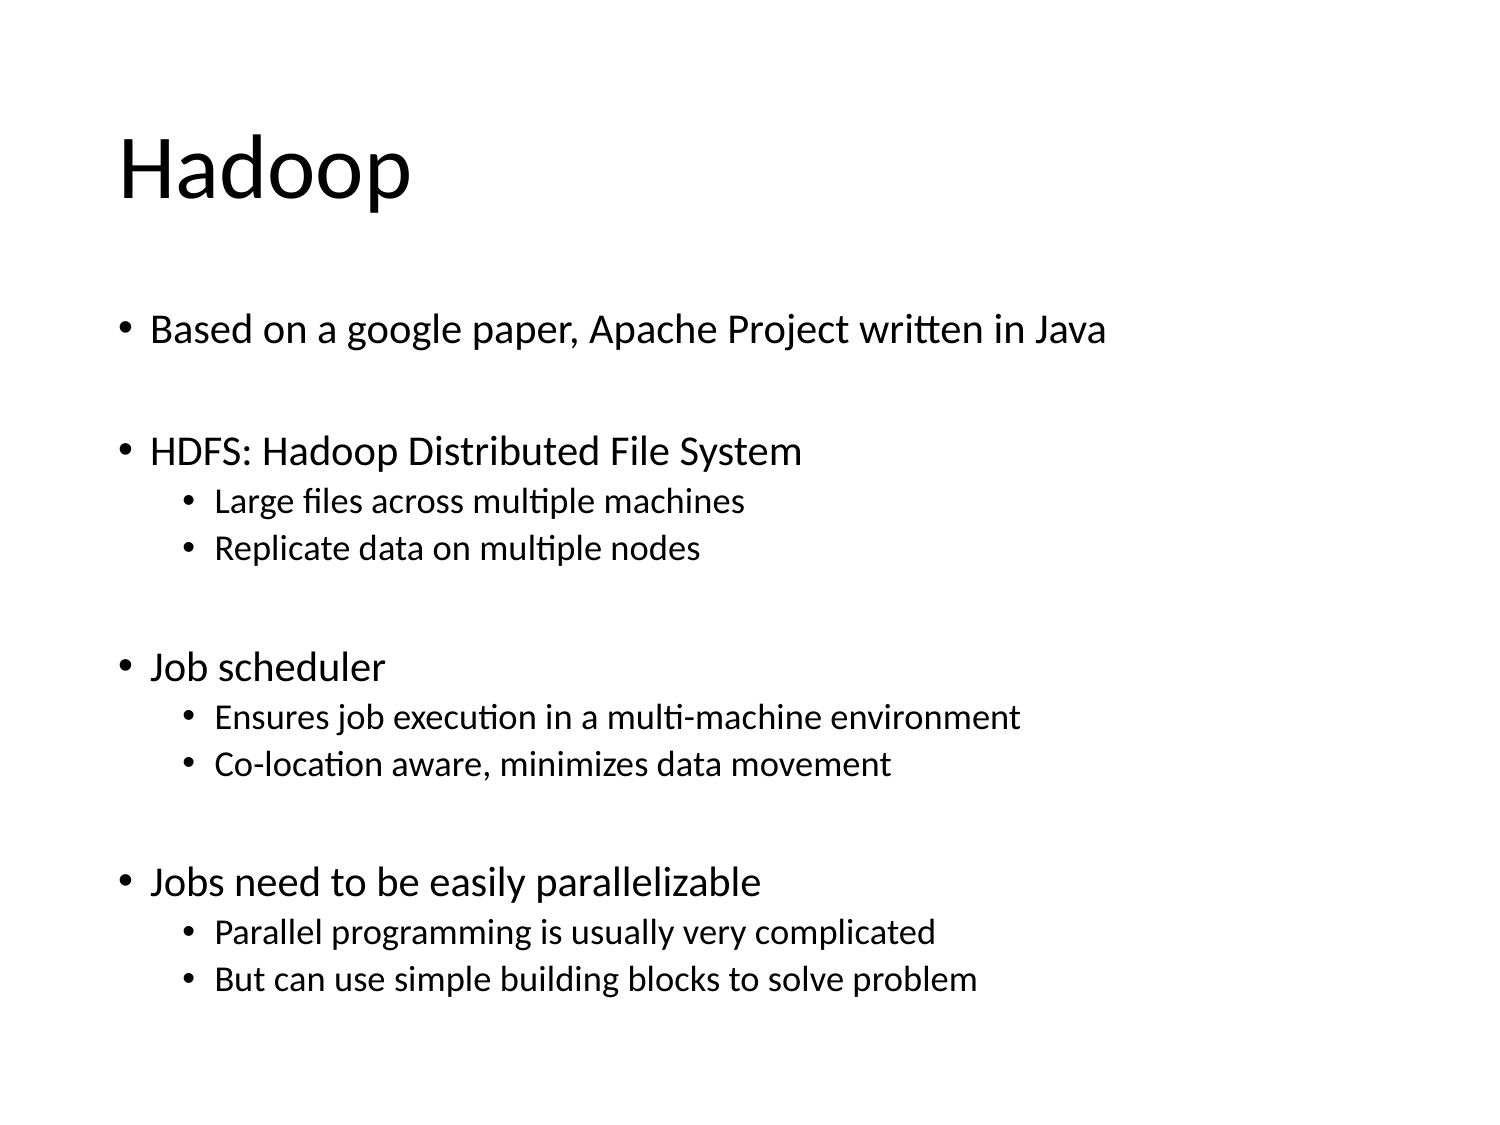

# Hadoop
Based on a google paper, Apache Project written in Java

HDFS: Hadoop Distributed File System
Large files across multiple machines
Replicate data on multiple nodes

Job scheduler
Ensures job execution in a multi-machine environment
Co-location aware, minimizes data movement

Jobs need to be easily parallelizable
Parallel programming is usually very complicated
But can use simple building blocks to solve problem